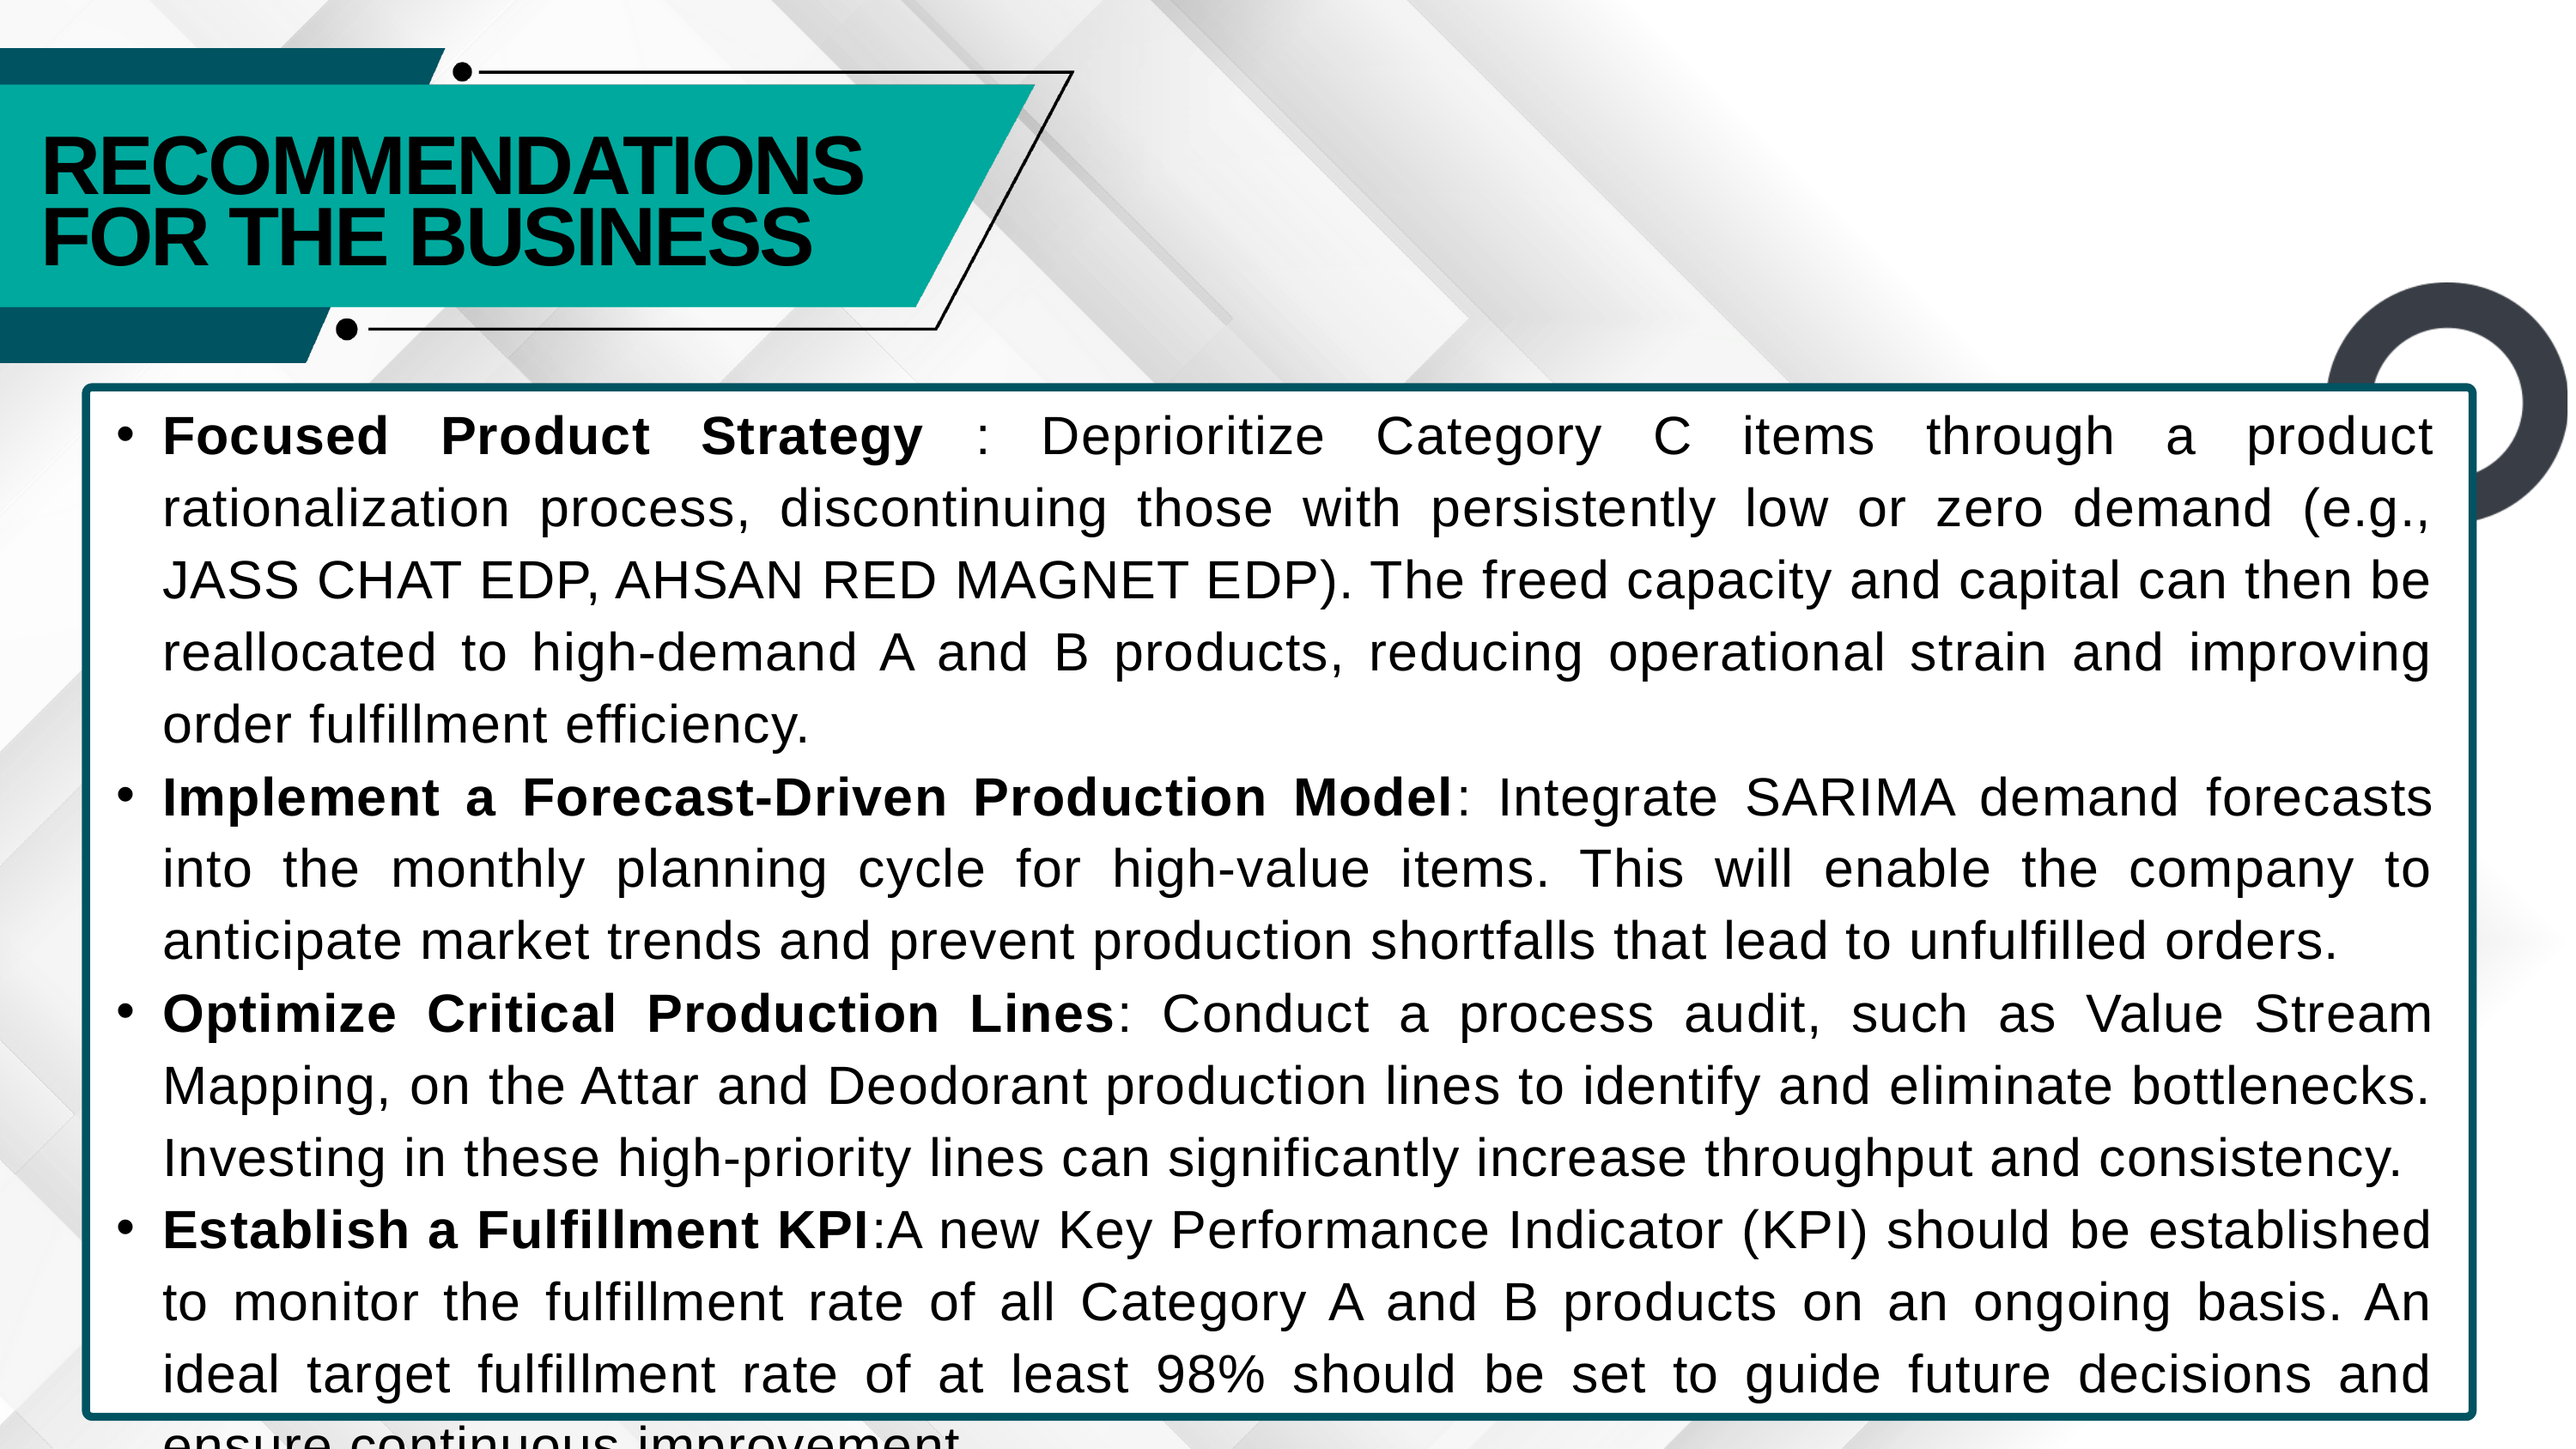

RECOMMENDATIONS
FOR THE BUSINESS

Focused Product Strategy : Deprioritize Category C items through a product rationalization process, discontinuing those with persistently low or zero demand (e.g., JASS CHAT EDP, AHSAN RED MAGNET EDP). The freed capacity and capital can then be reallocated to high-demand A and B products, reducing operational strain and improving order fulfillment efficiency.
Implement a Forecast-Driven Production Model: Integrate SARIMA demand forecasts into the monthly planning cycle for high-value items. This will enable the company to anticipate market trends and prevent production shortfalls that lead to unfulfilled orders.
Optimize Critical Production Lines: Conduct a process audit, such as Value Stream Mapping, on the Attar and Deodorant production lines to identify and eliminate bottlenecks. Investing in these high-priority lines can significantly increase throughput and consistency.
Establish a Fulfillment KPI:A new Key Performance Indicator (KPI) should be established to monitor the fulfillment rate of all Category A and B products on an ongoing basis. An ideal target fulfillment rate of at least 98% should be set to guide future decisions and ensure continuous improvement